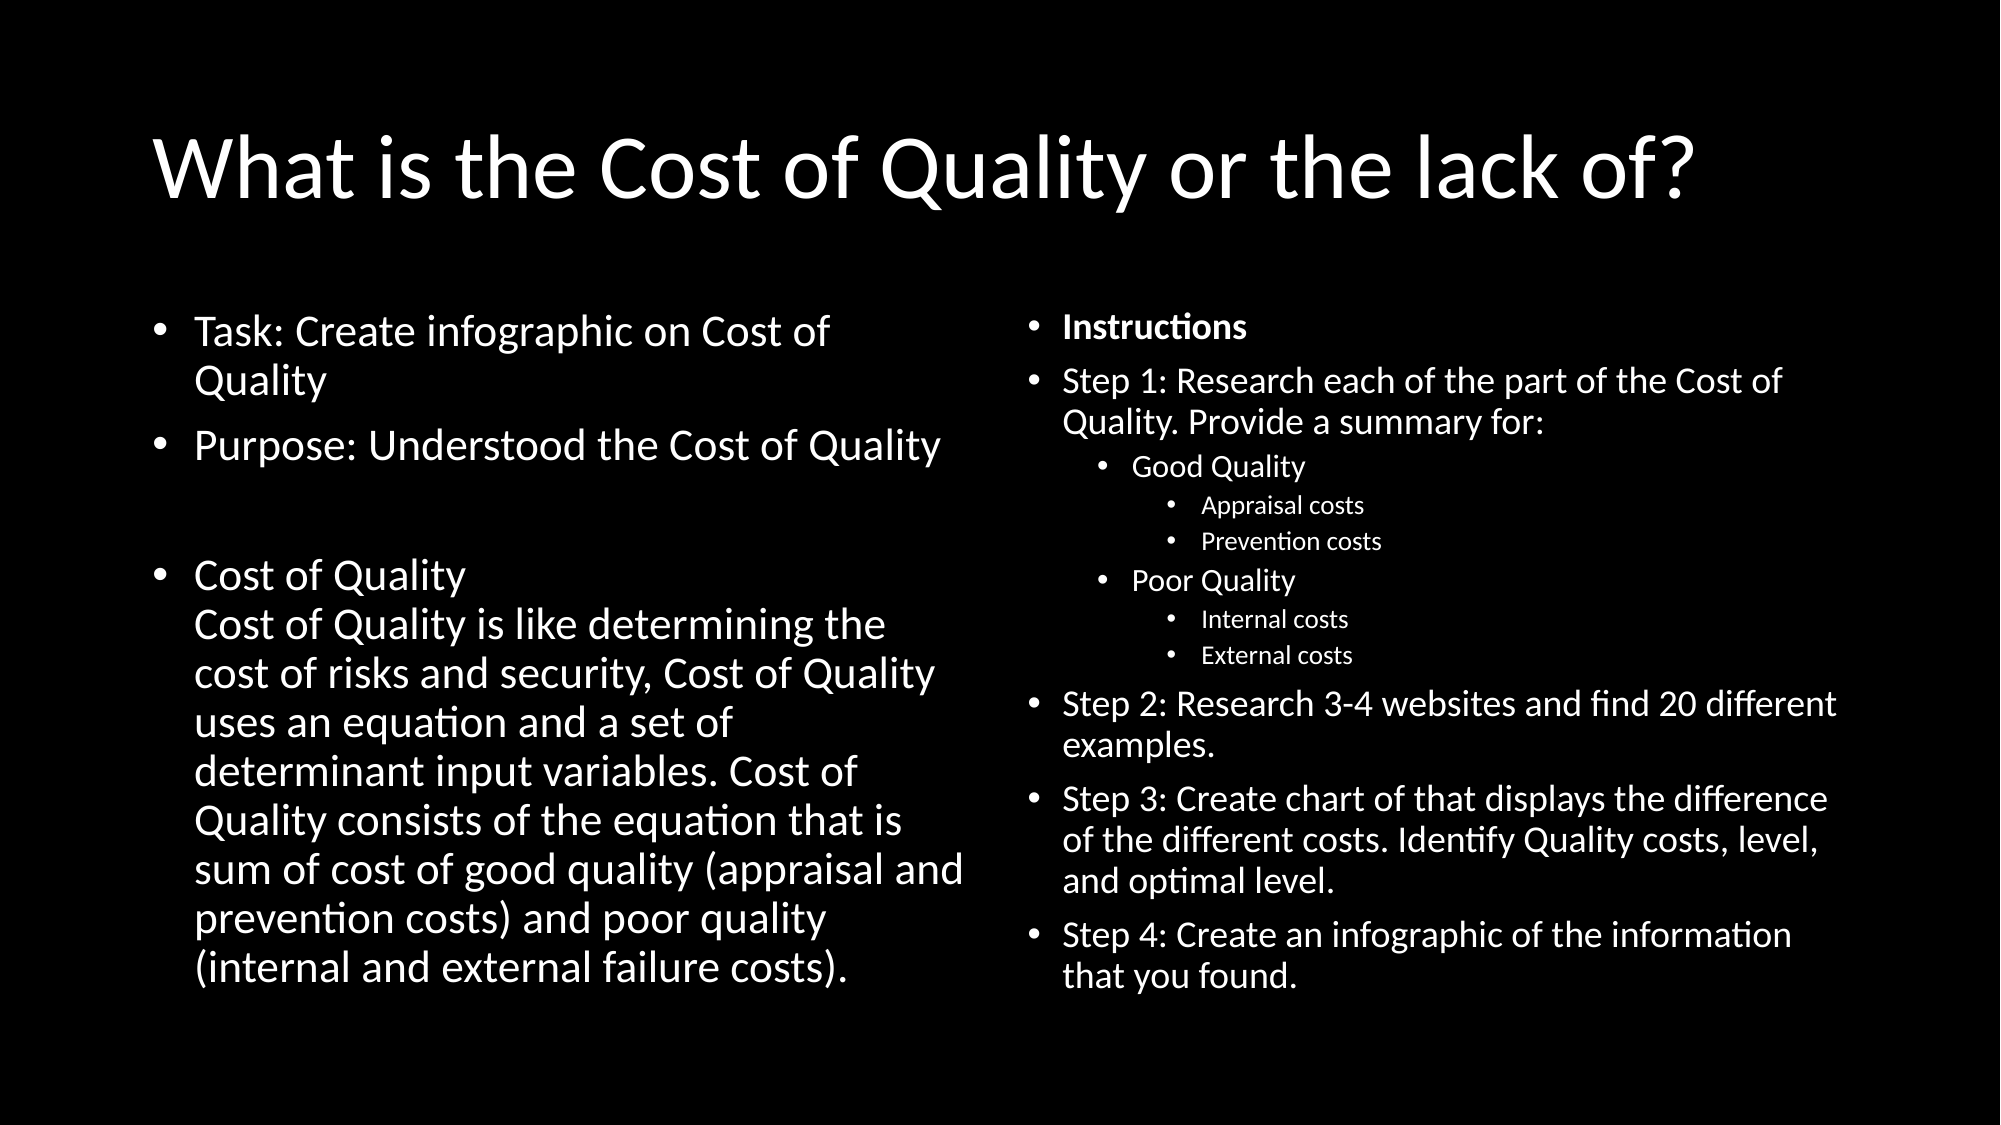

# What is the Cost of Quality or the lack of?
Task: Create infographic on Cost of Quality
Purpose: Understood the Cost of Quality

Cost of Quality
Cost of Quality is like determining the cost of risks and security, Cost of Quality uses an equation and a set of determinant input variables. Cost of Quality consists of the equation that is sum of cost of good quality (appraisal and prevention costs) and poor quality (internal and external failure costs).

Instructions
Step 1: Research each of the part of the Cost of Quality. Provide a summary for:
Good Quality
Appraisal costs
Prevention costs
Poor Quality
Internal costs
External costs
Step 2: Research 3-4 websites and find 20 different examples.
Step 3: Create chart of that displays the difference of the different costs. Identify Quality costs, level, and optimal level.
Step 4: Create an infographic of the information that you found.